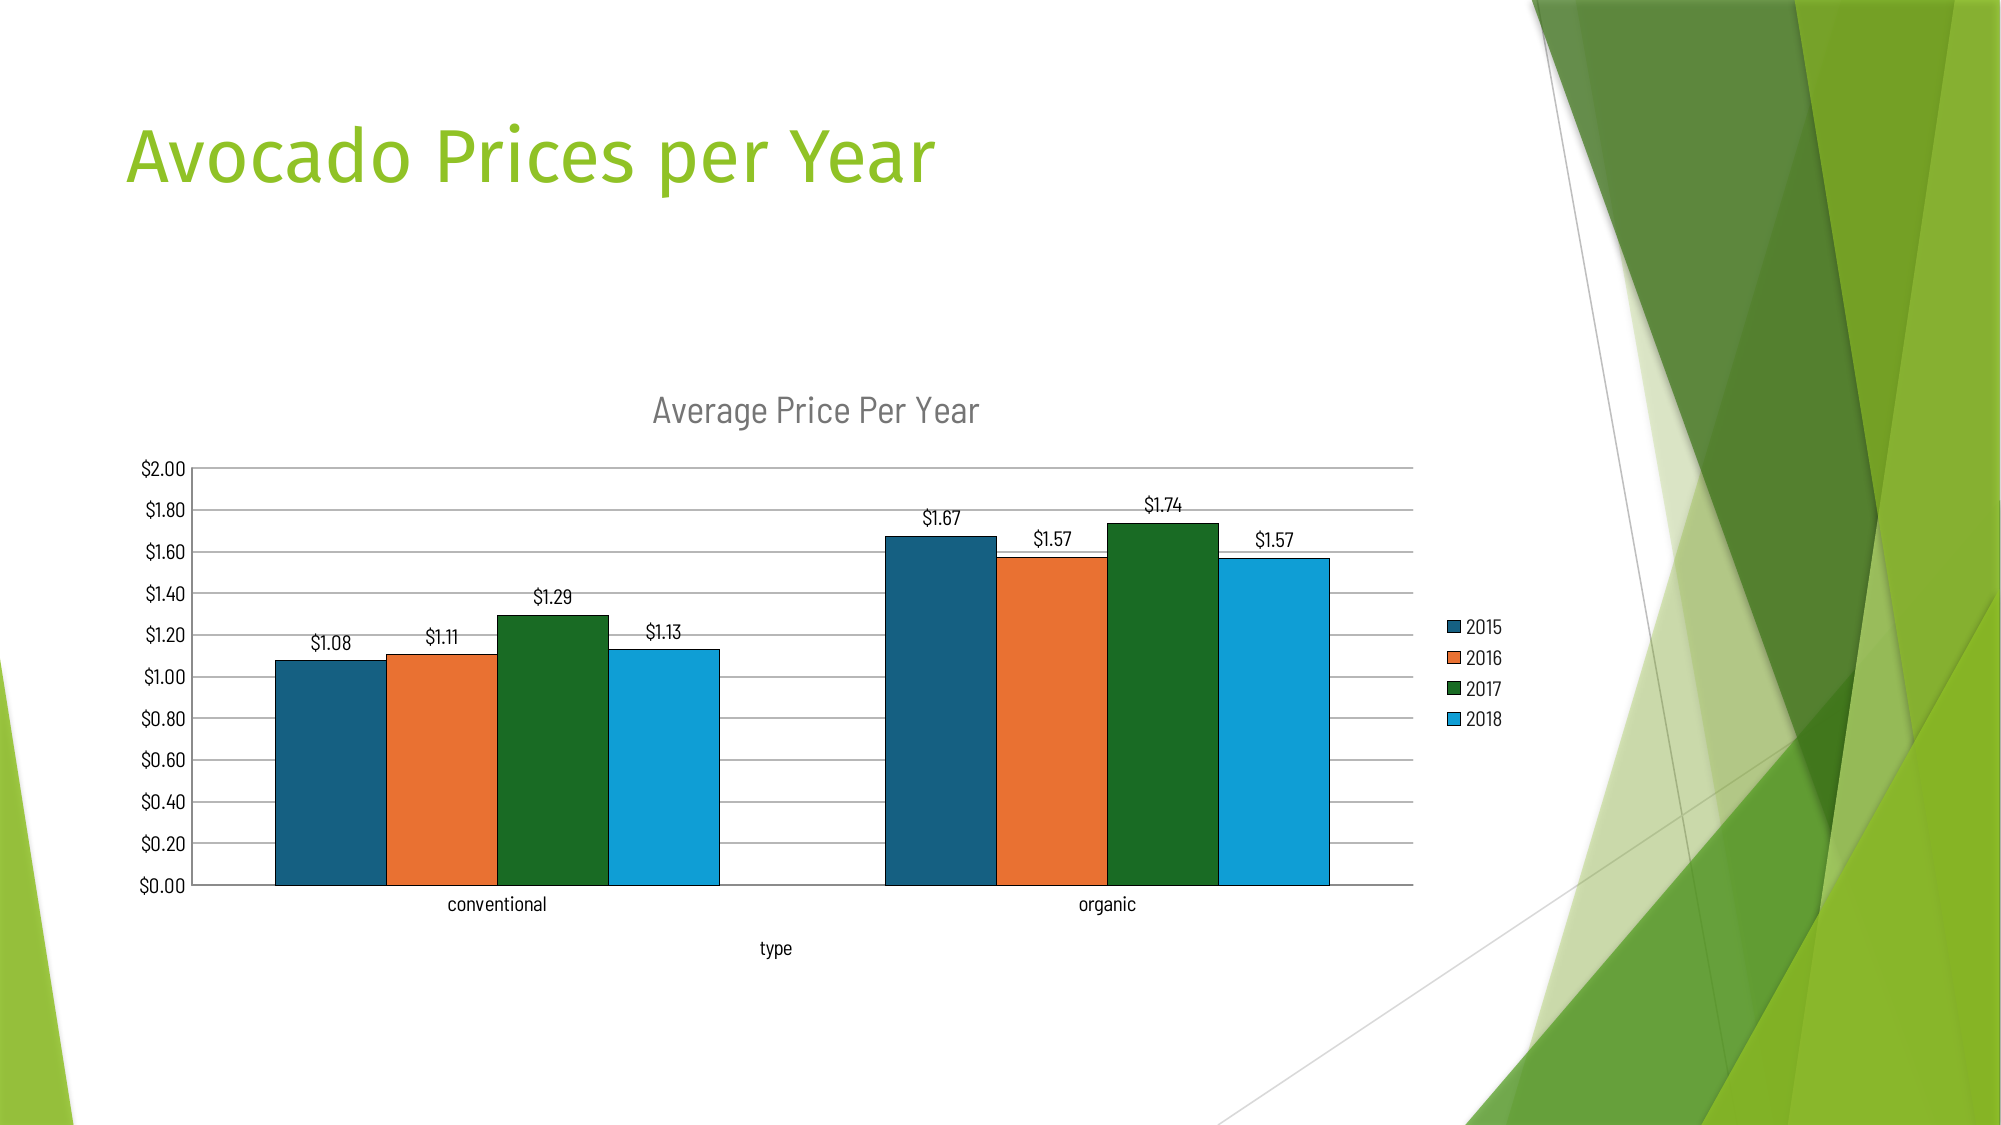

# Avocado Prices per Year

### Chart: Average Price Per Year

| Category | 2015 | 2016 | 2017 | 2018 |
|---|---|---|---|---|
| conventional | 1.0779629629629648 | 1.1055947293447288 | 1.2948881900768692 | 1.127885802469136 |
| organic | 1.6733238332739595 | 1.5716844729344717 | 1.7355209790209802 | 1.567175925925925 |